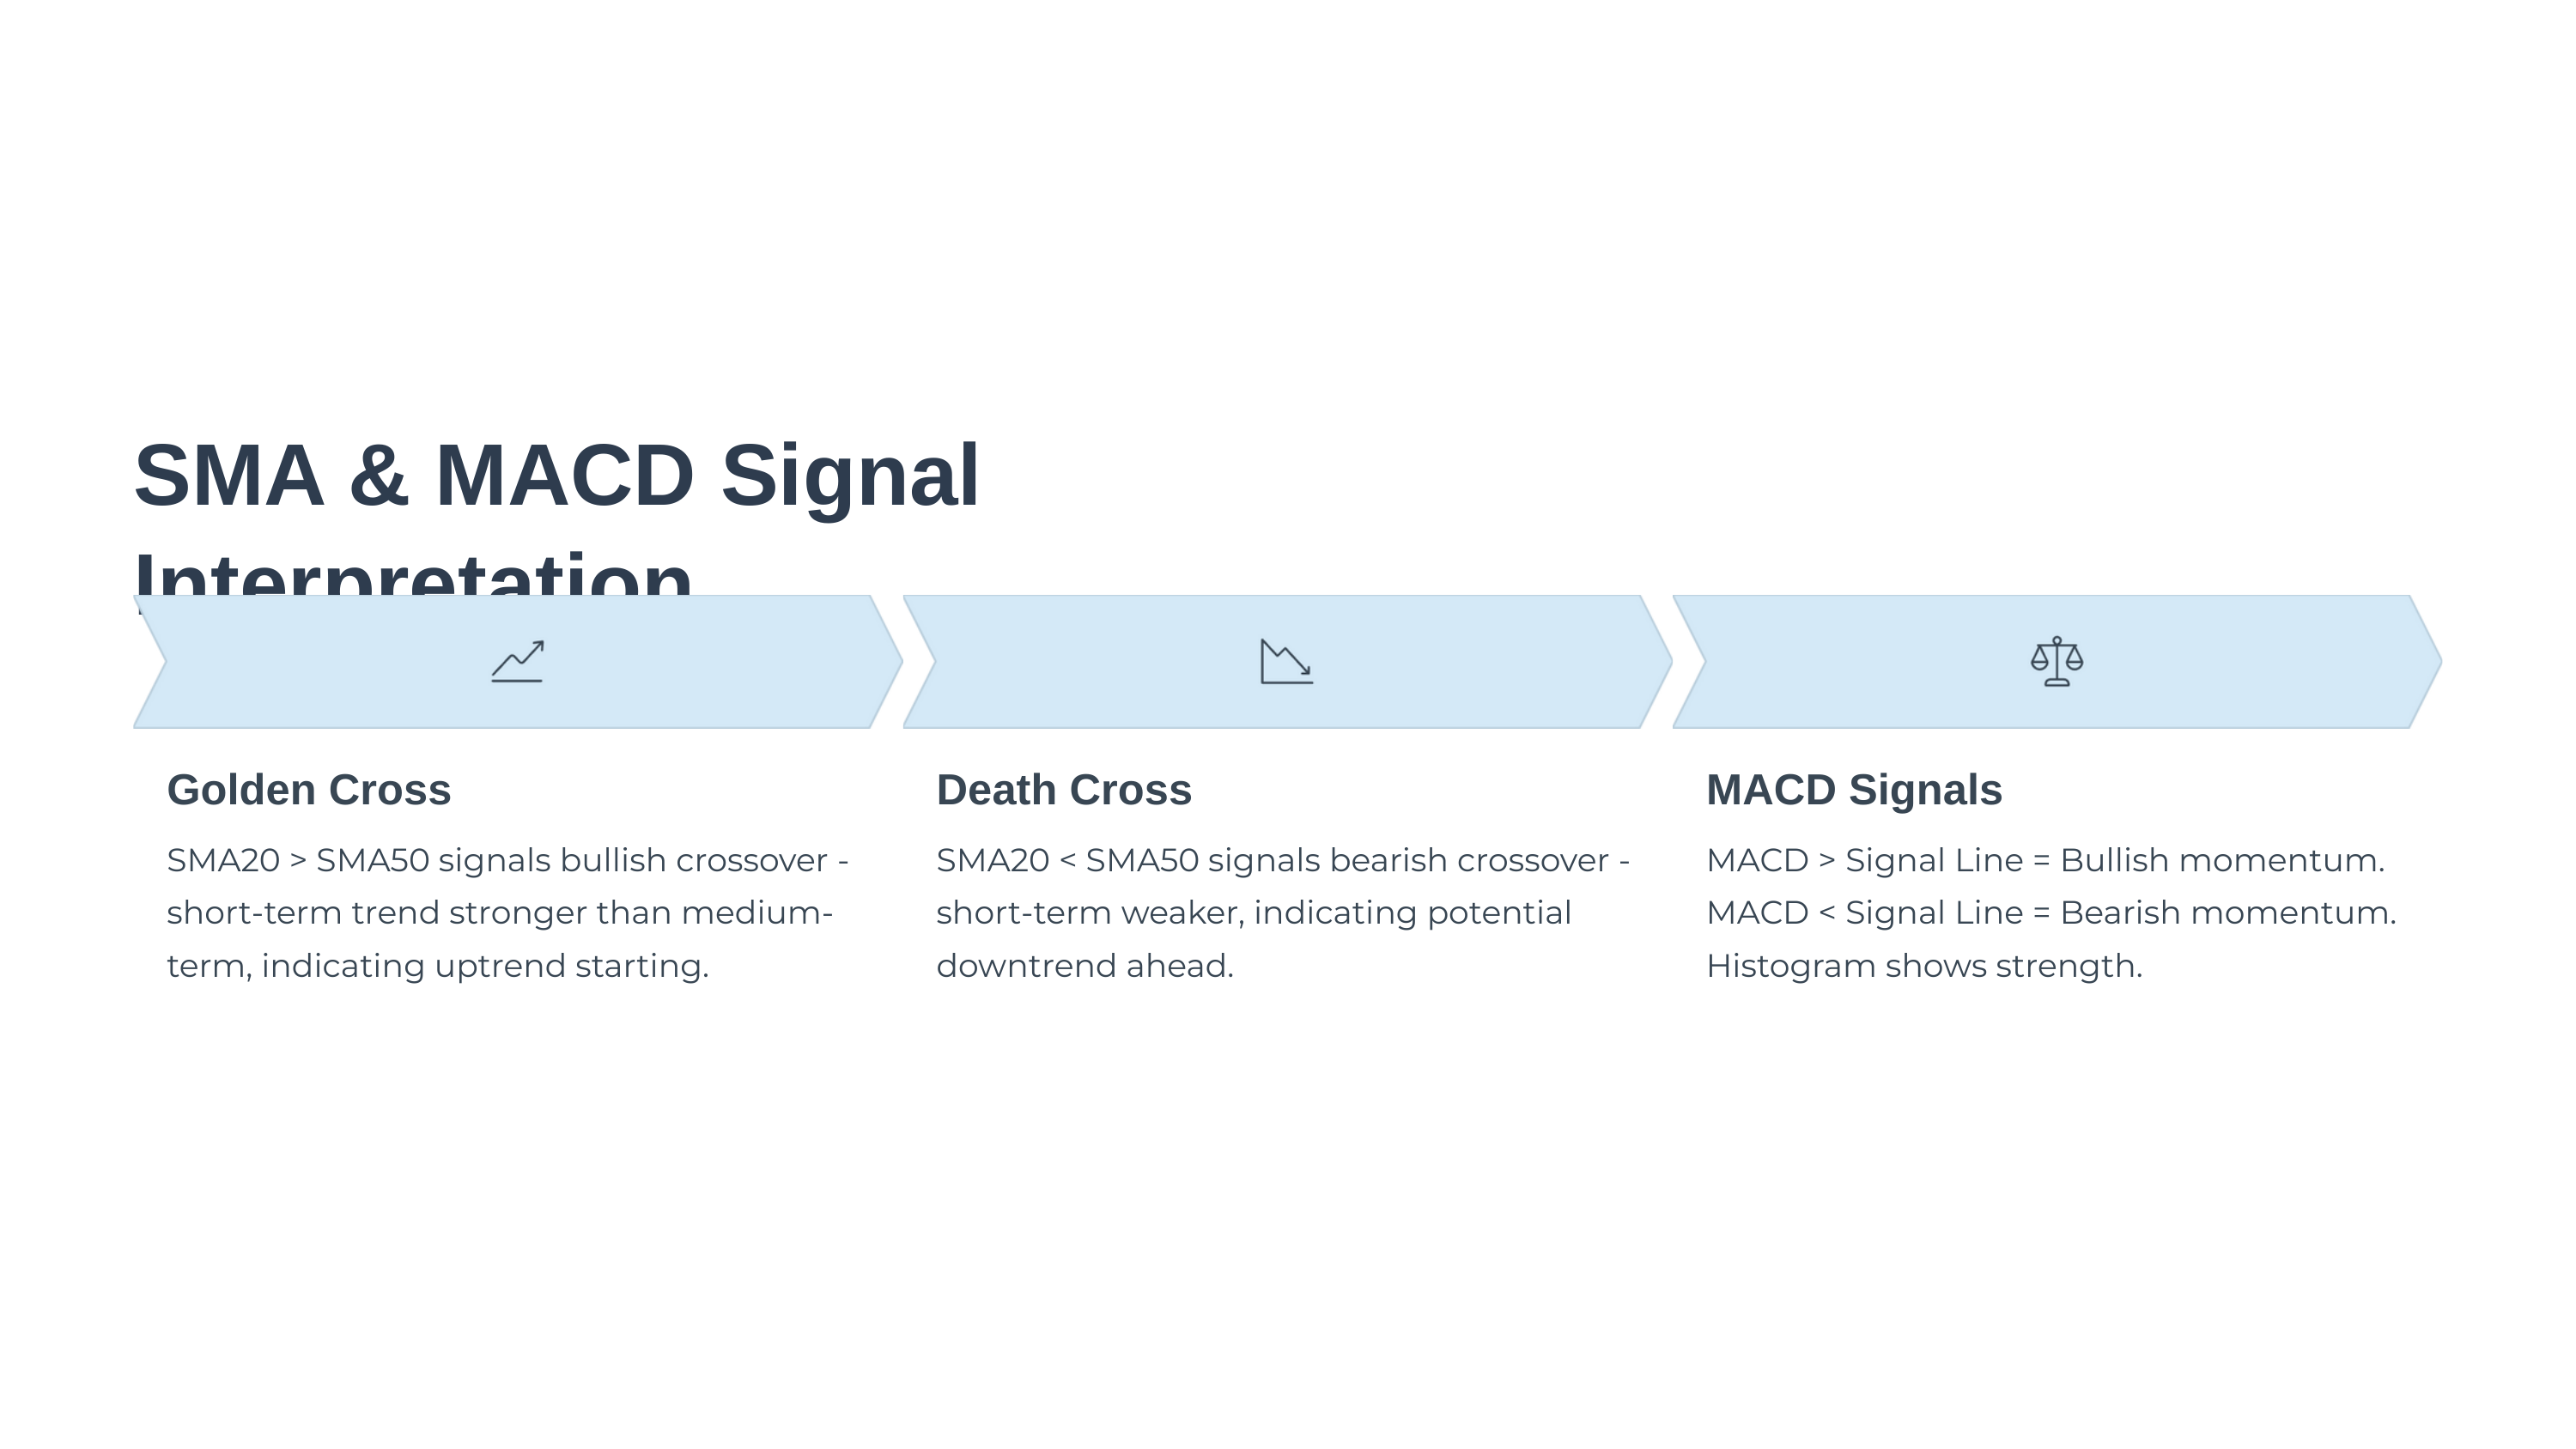

SMA & MACD Signal Interpretation

Golden Cross
Death Cross
MACD Signals
SMA20 > SMA50 signals bullish crossover - short-term trend stronger than medium-term, indicating uptrend starting.
SMA20 < SMA50 signals bearish crossover - short-term weaker, indicating potential downtrend ahead.
MACD > Signal Line = Bullish momentum. MACD < Signal Line = Bearish momentum. Histogram shows strength.